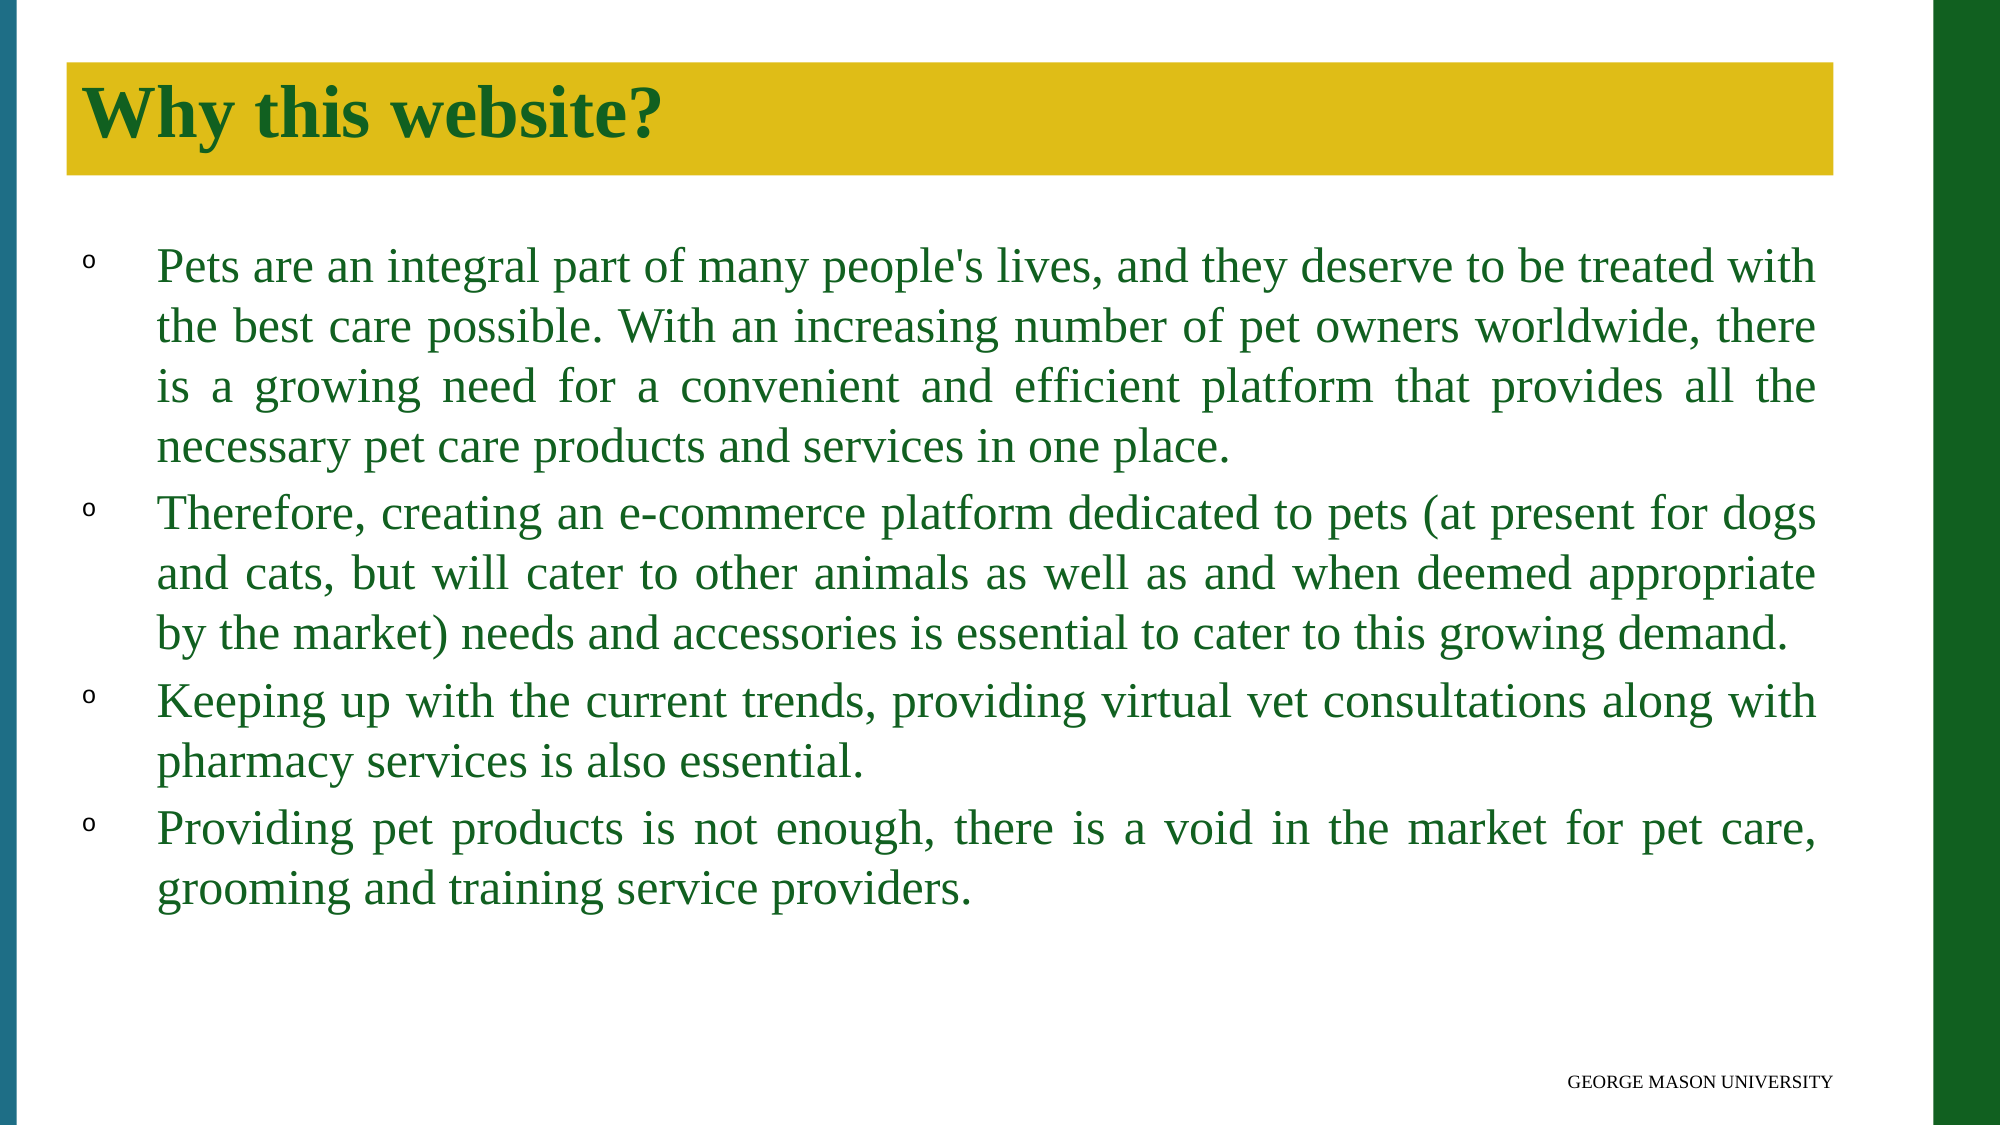

Why this website?
Pets are an integral part of many people's lives, and they deserve to be treated with the best care possible. With an increasing number of pet owners worldwide, there is a growing need for a convenient and efficient platform that provides all the necessary pet care products and services in one place.
Therefore, creating an e-commerce platform dedicated to pets (at present for dogs and cats, but will cater to other animals as well as and when deemed appropriate by the market) needs and accessories is essential to cater to this growing demand.
Keeping up with the current trends, providing virtual vet consultations along with pharmacy services is also essential.
Providing pet products is not enough, there is a void in the market for pet care, grooming and training service providers.